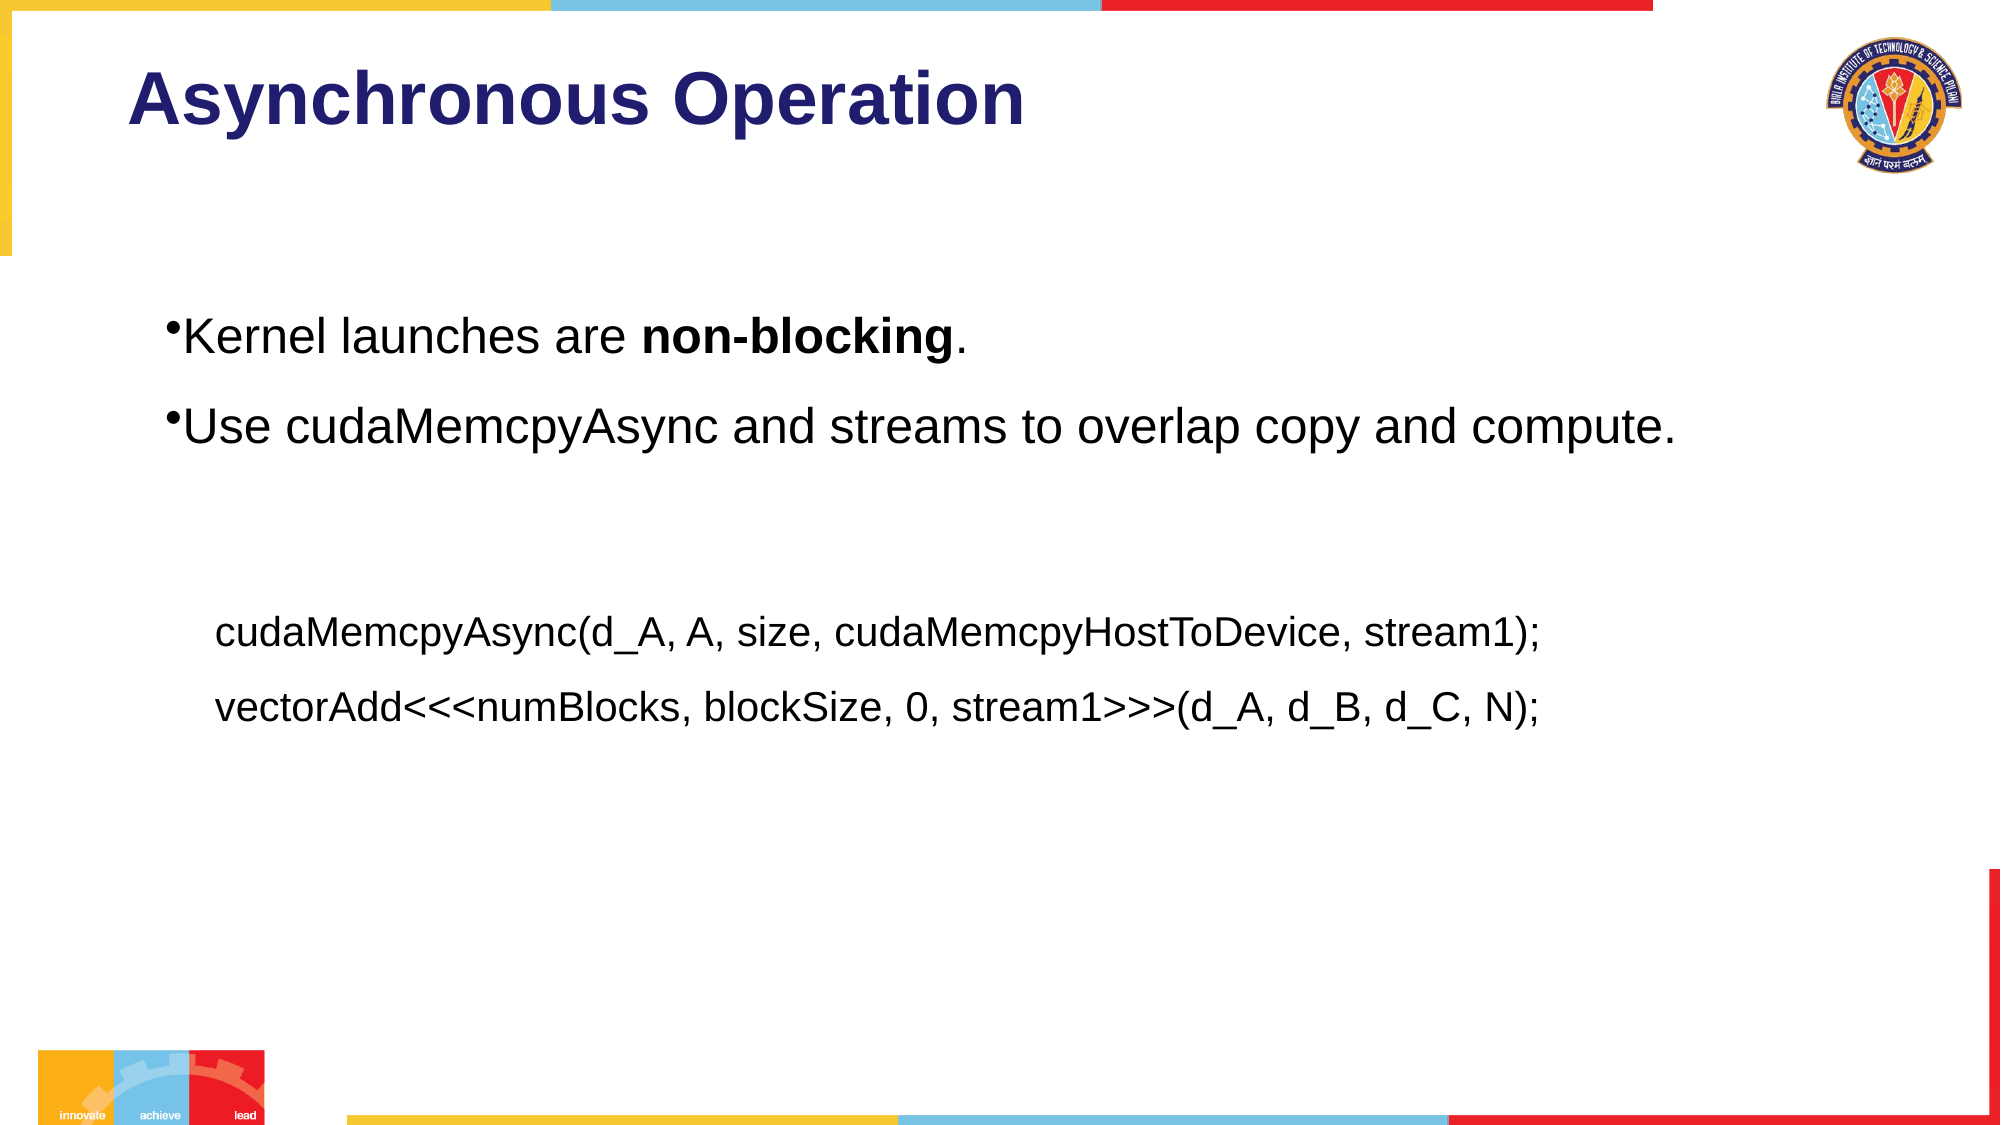

# Asynchronous Operation

Kernel launches are non-blocking.
Use cudaMemcpyAsync and streams to overlap copy and compute.

cudaMemcpyAsync(d_A, A, size, cudaMemcpyHostToDevice, stream1);
vectorAdd<<<numBlocks, blockSize, 0, stream1>>>(d_A, d_B, d_C, N);